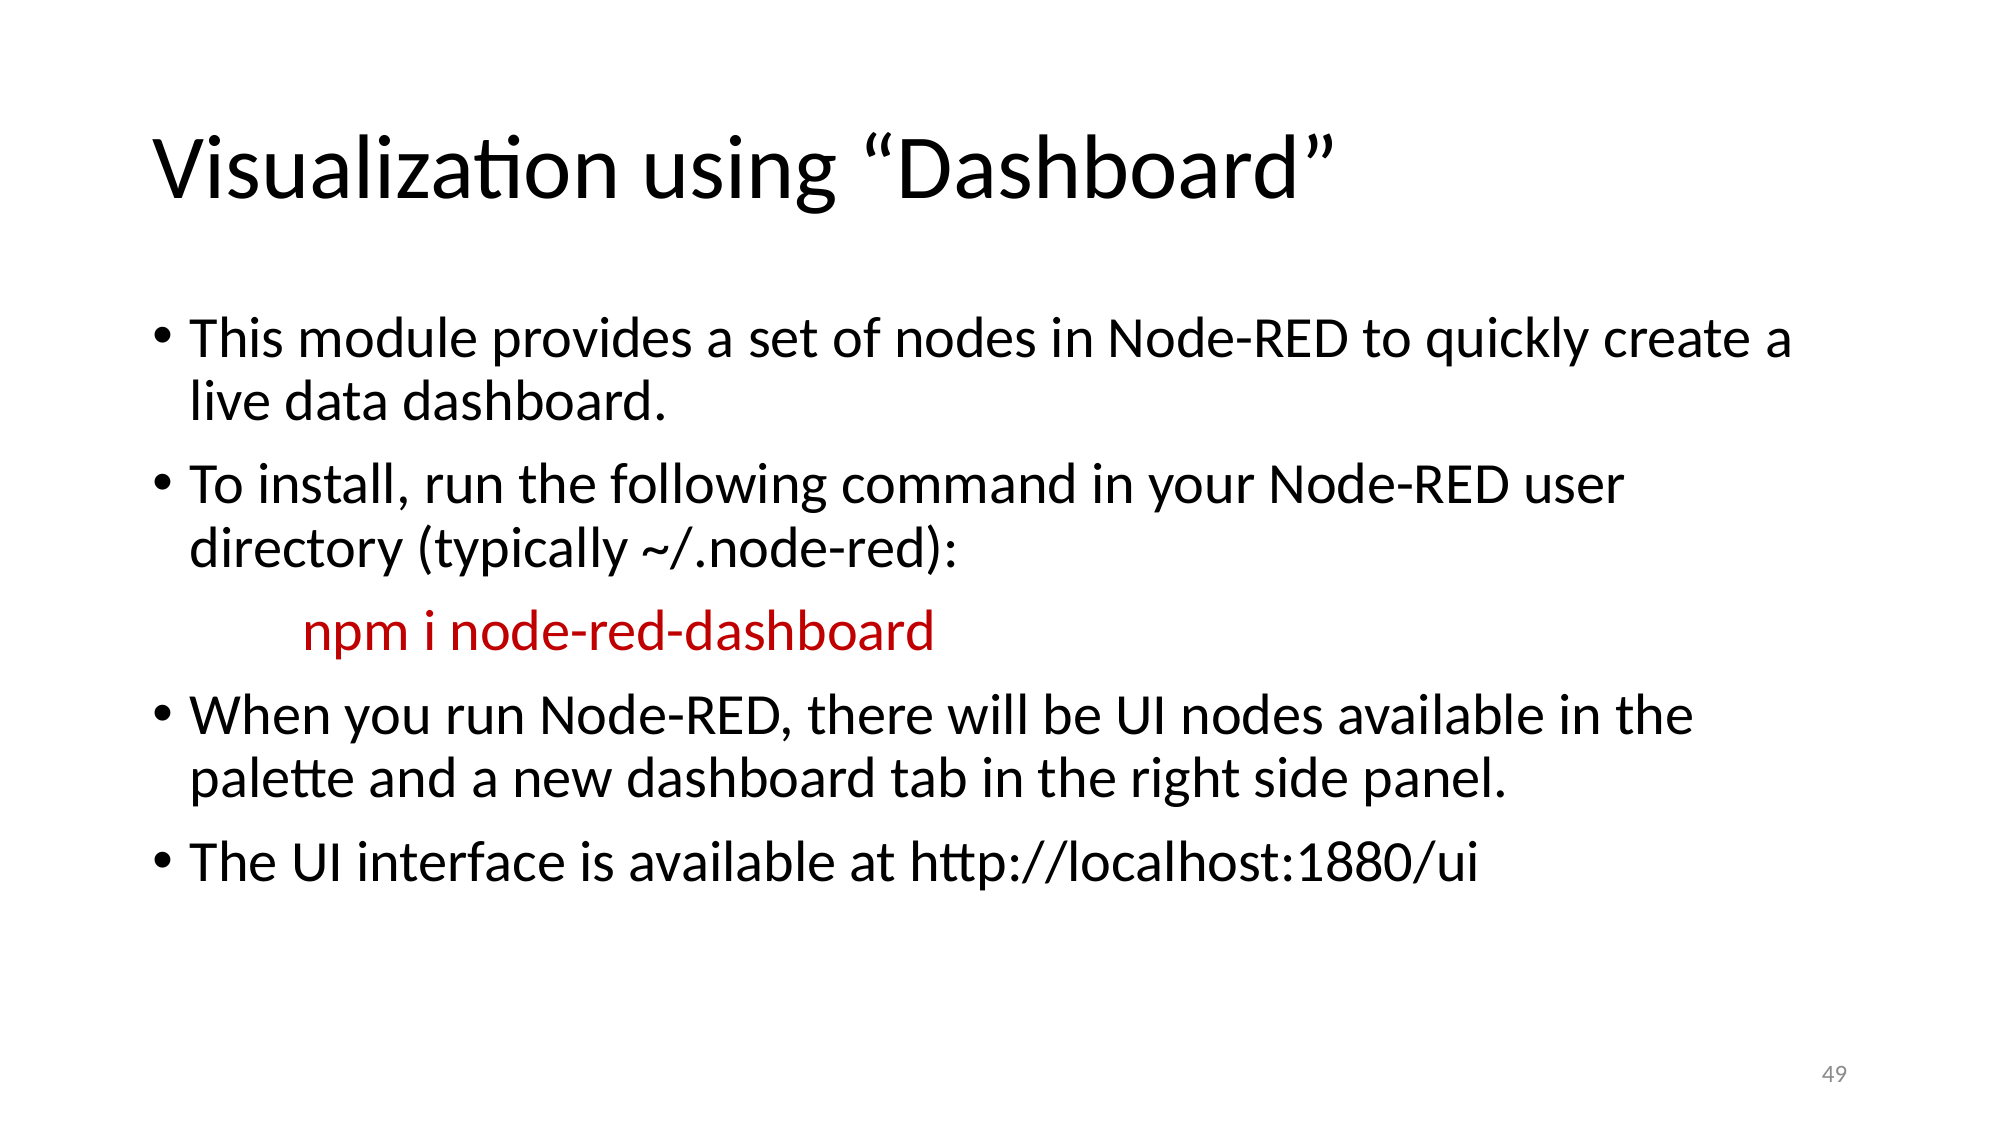

# Visualization using “Dashboard”
This module provides a set of nodes in Node-RED to quickly create a live data dashboard.
To install, run the following command in your Node-RED user directory (typically ~/.node-red):
	npm i node-red-dashboard
When you run Node-RED, there will be UI nodes available in the palette and a new dashboard tab in the right side panel.
The UI interface is available at http://localhost:1880/ui
49